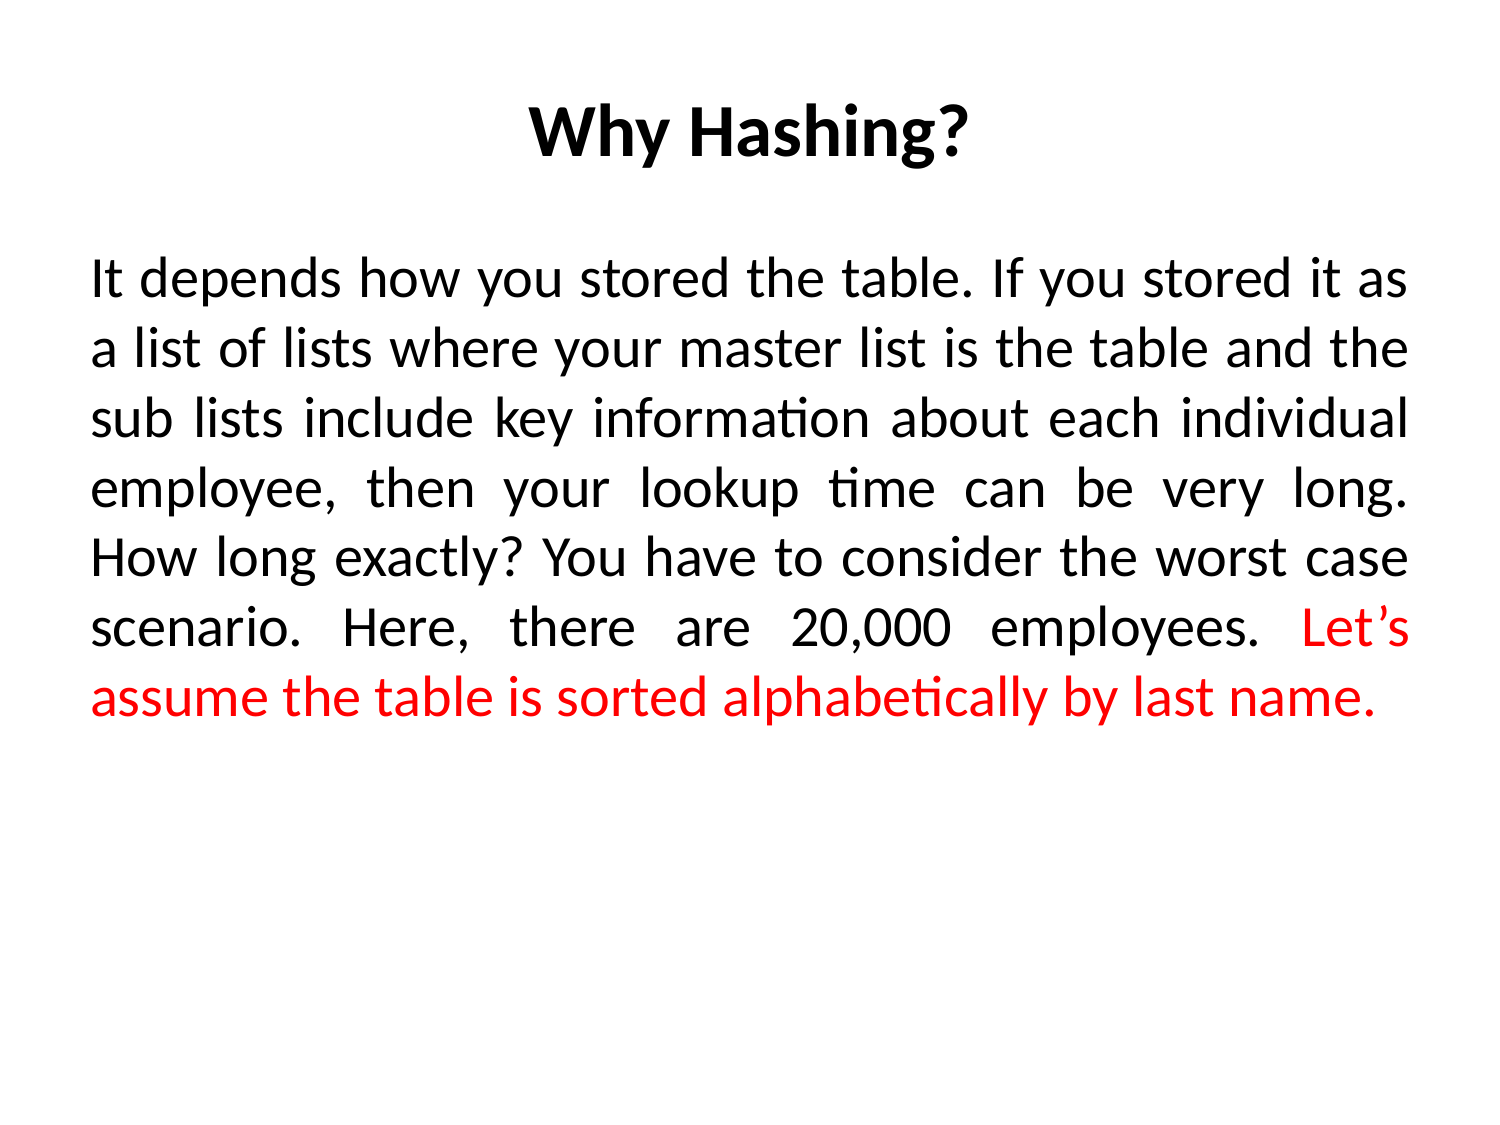

# Why Hashing?
It depends how you stored the table. If you stored it as a list of lists where your master list is the table and the sub lists include key information about each individual employee, then your lookup time can be very long. How long exactly? You have to consider the worst case scenario. Here, there are 20,000 employees. Let’s assume the table is sorted alphabetically by last name.
12